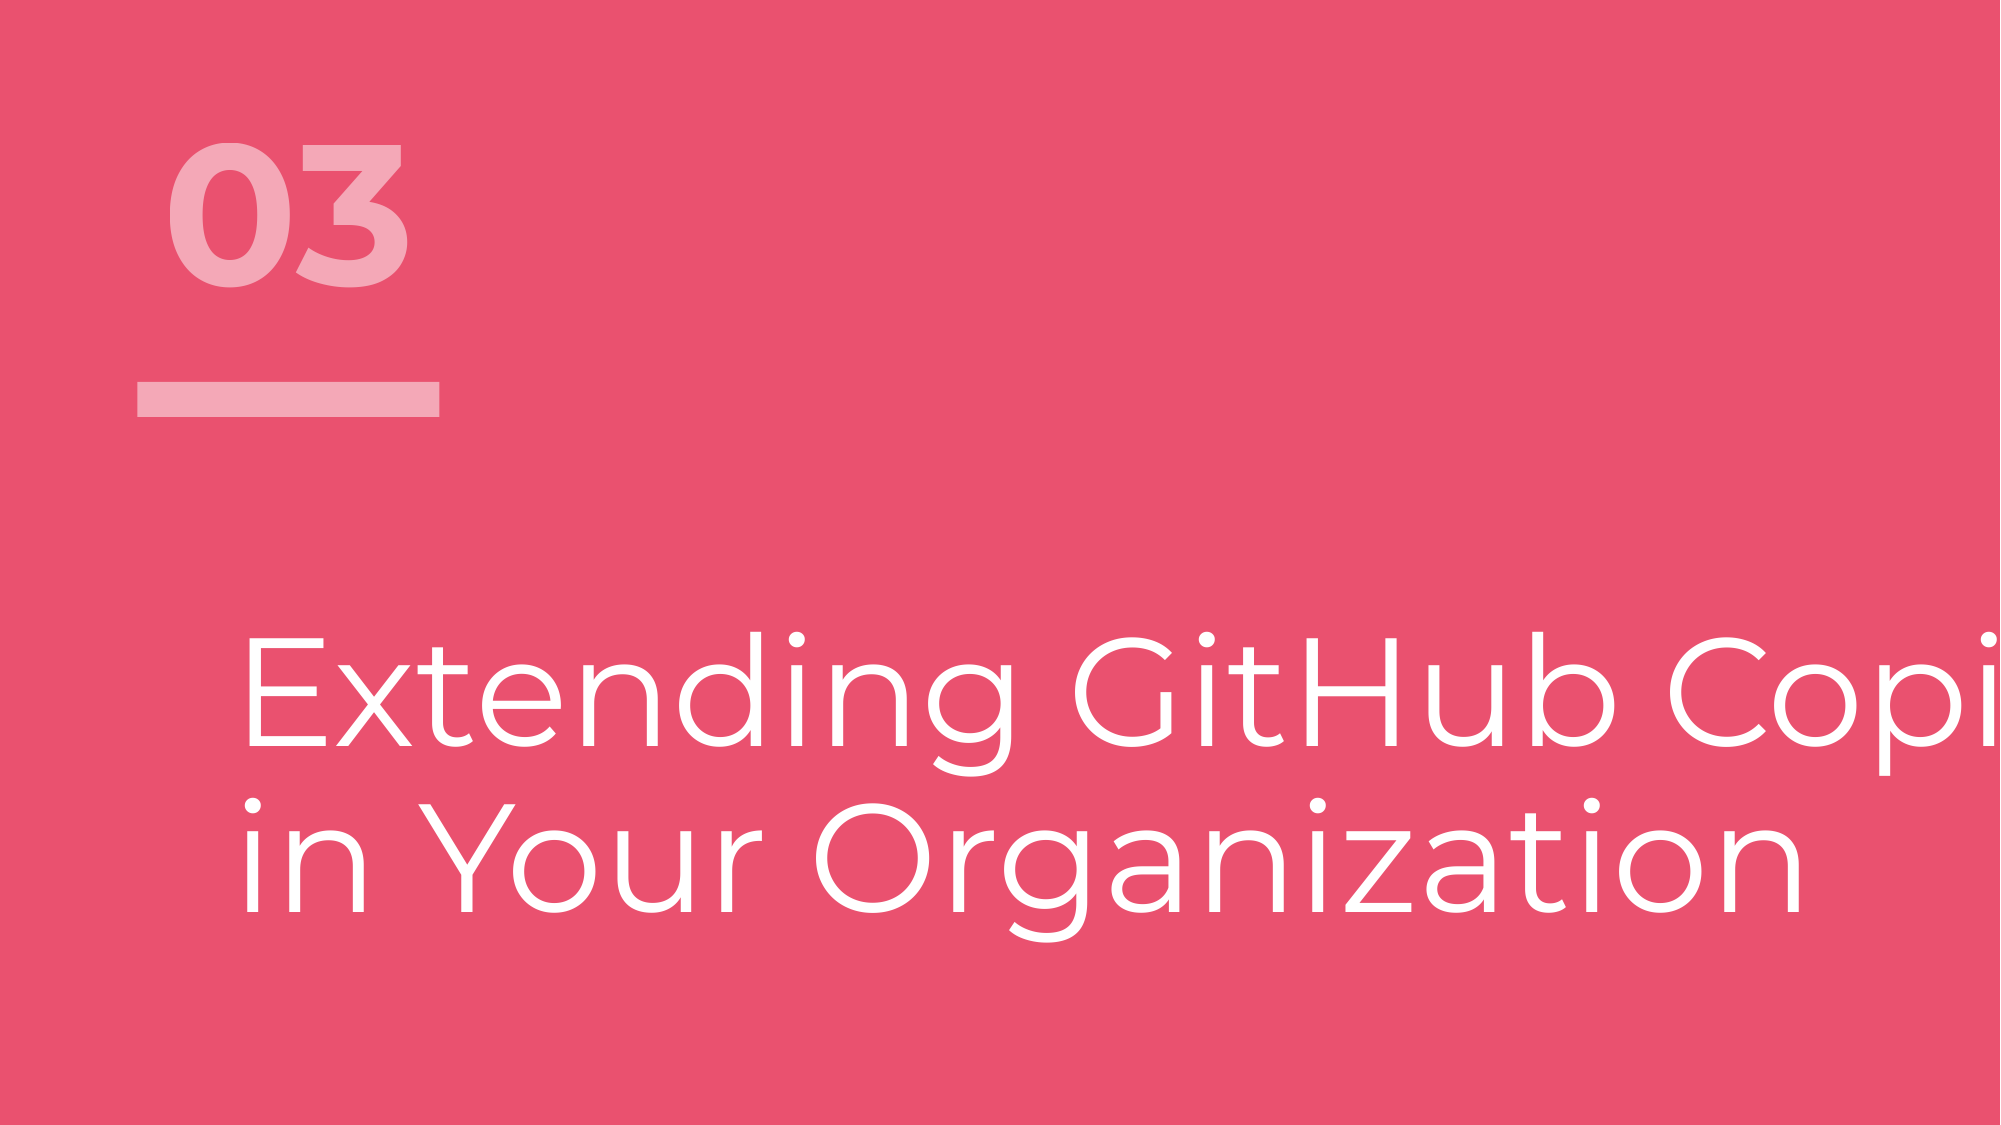

# 03
Extending GitHub Copilot in Your Organization